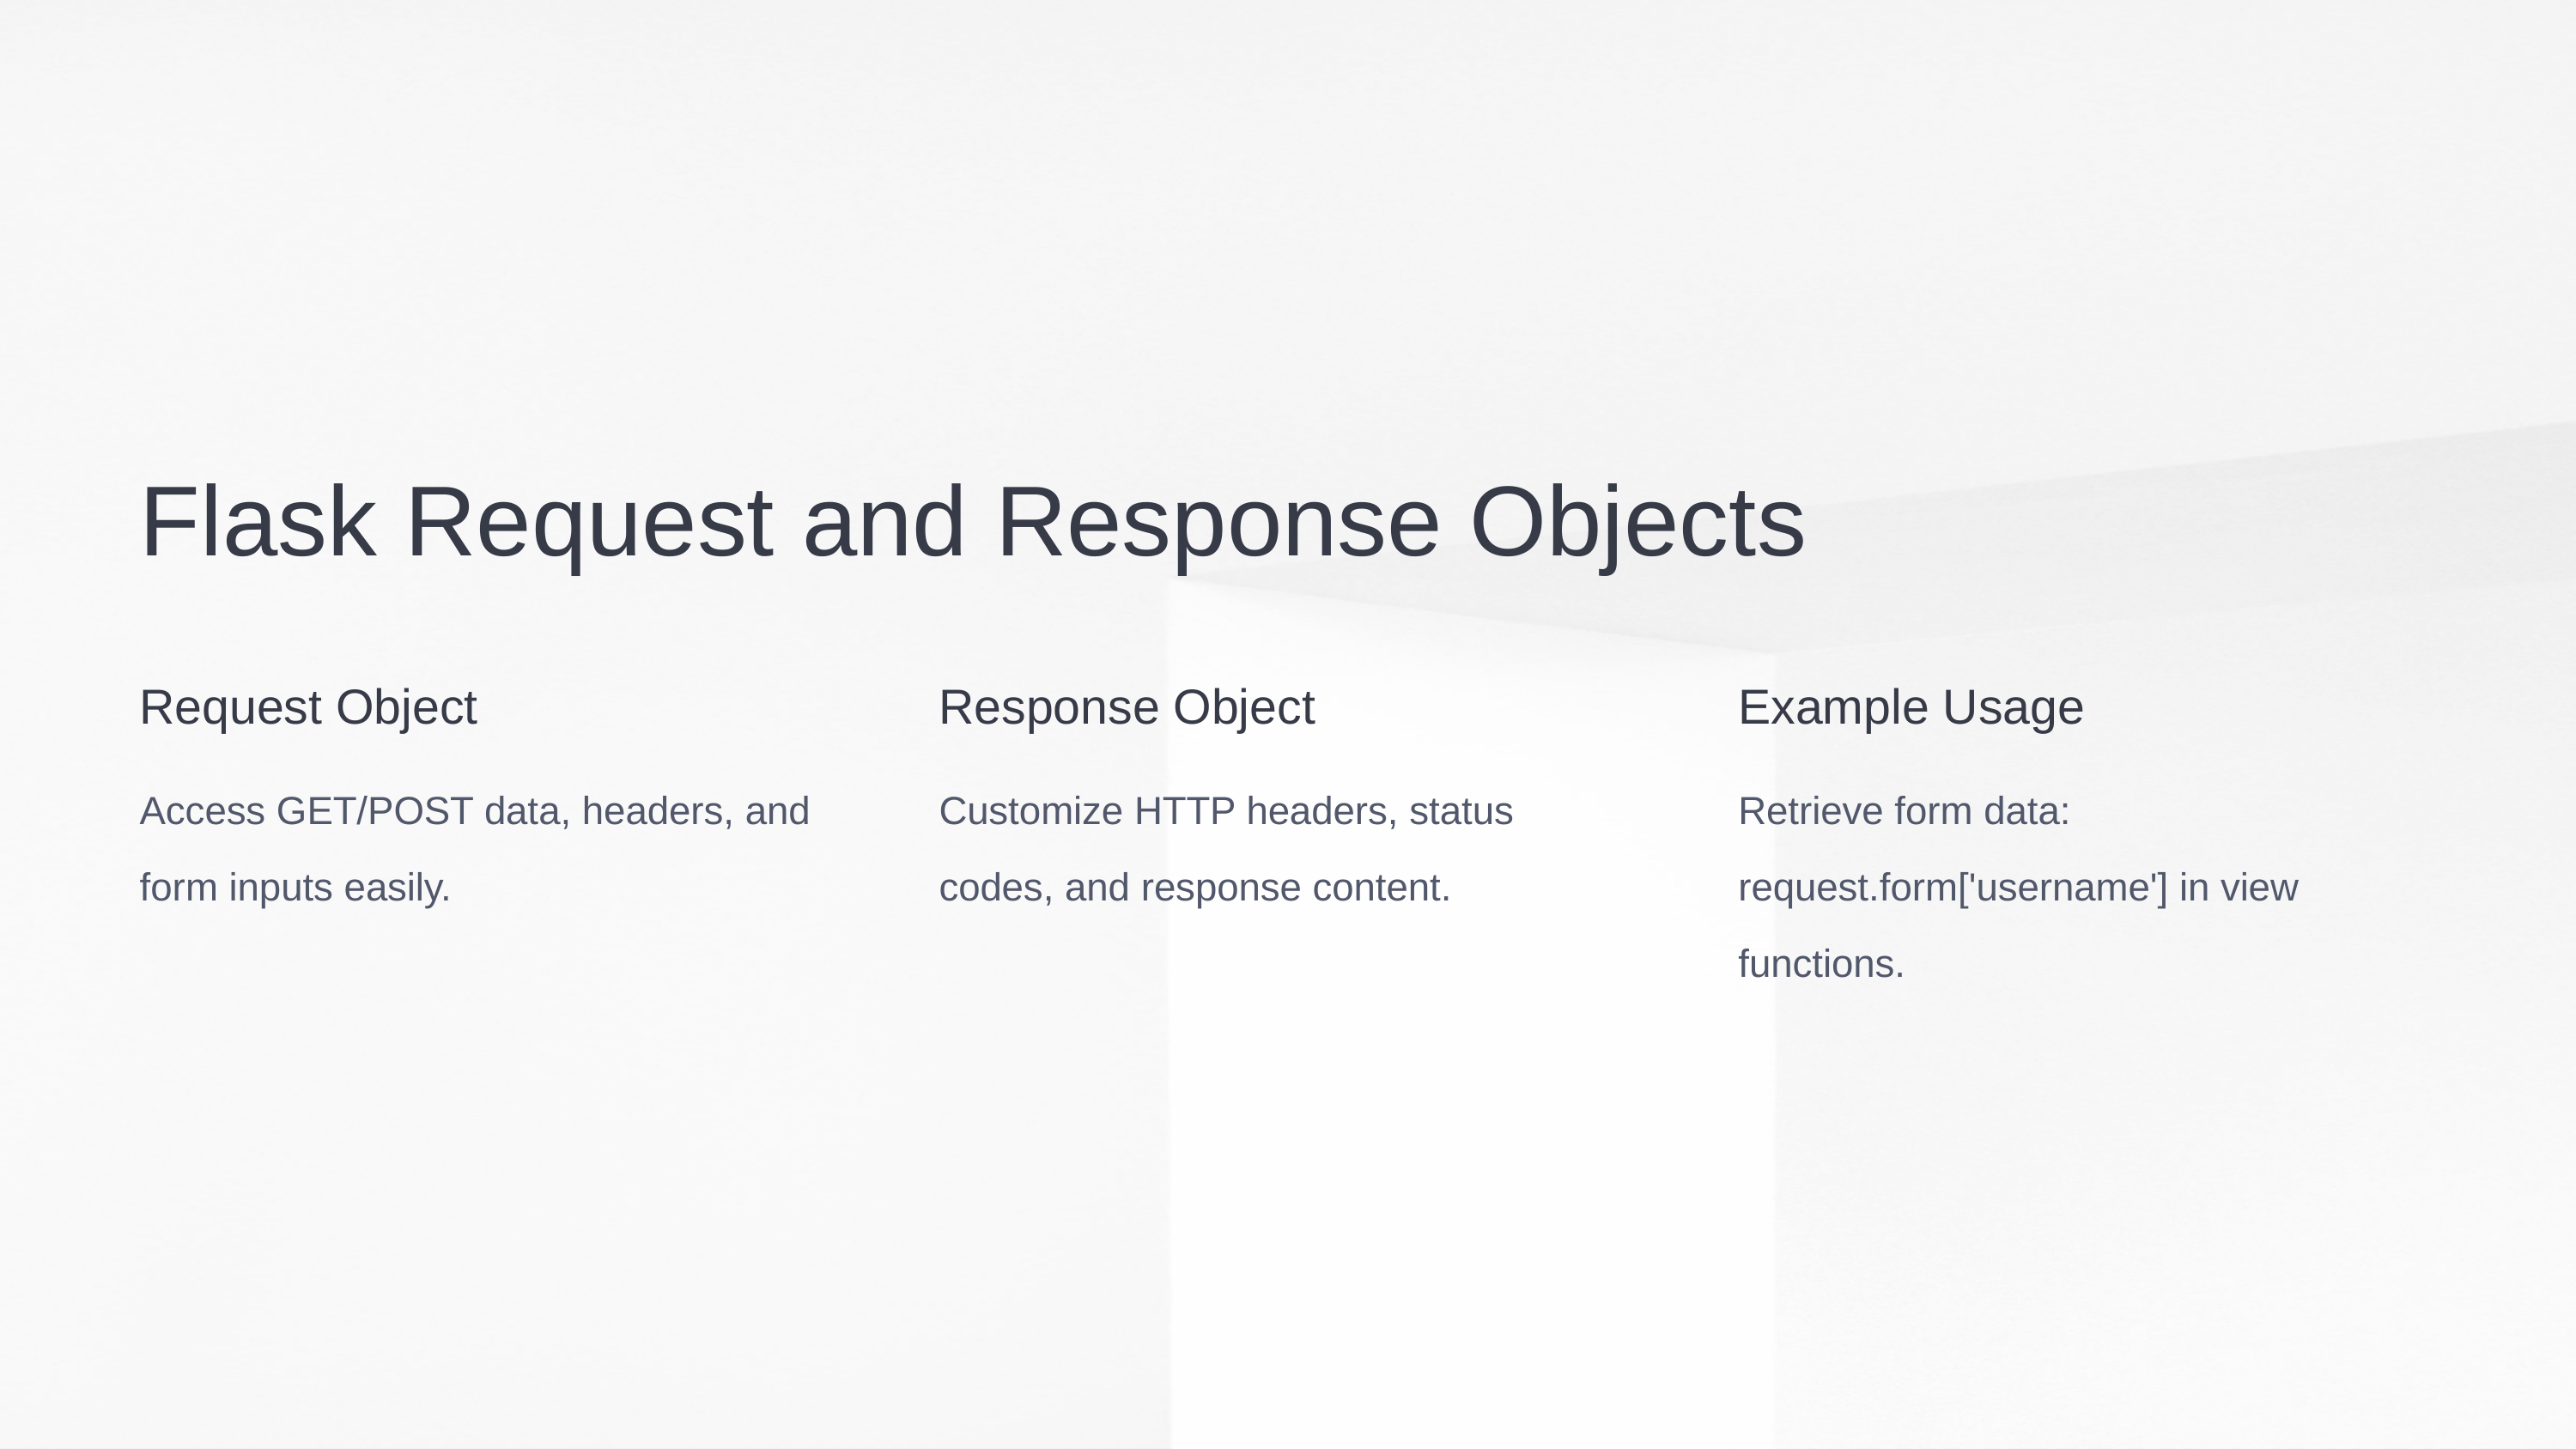

Flask Request and Response Objects

Request Object

Response Object

Example Usage

Access GET/POST data, headers, and form inputs easily.

Customize HTTP headers, status codes, and response content.

Retrieve form data: request.form['username'] in view functions.